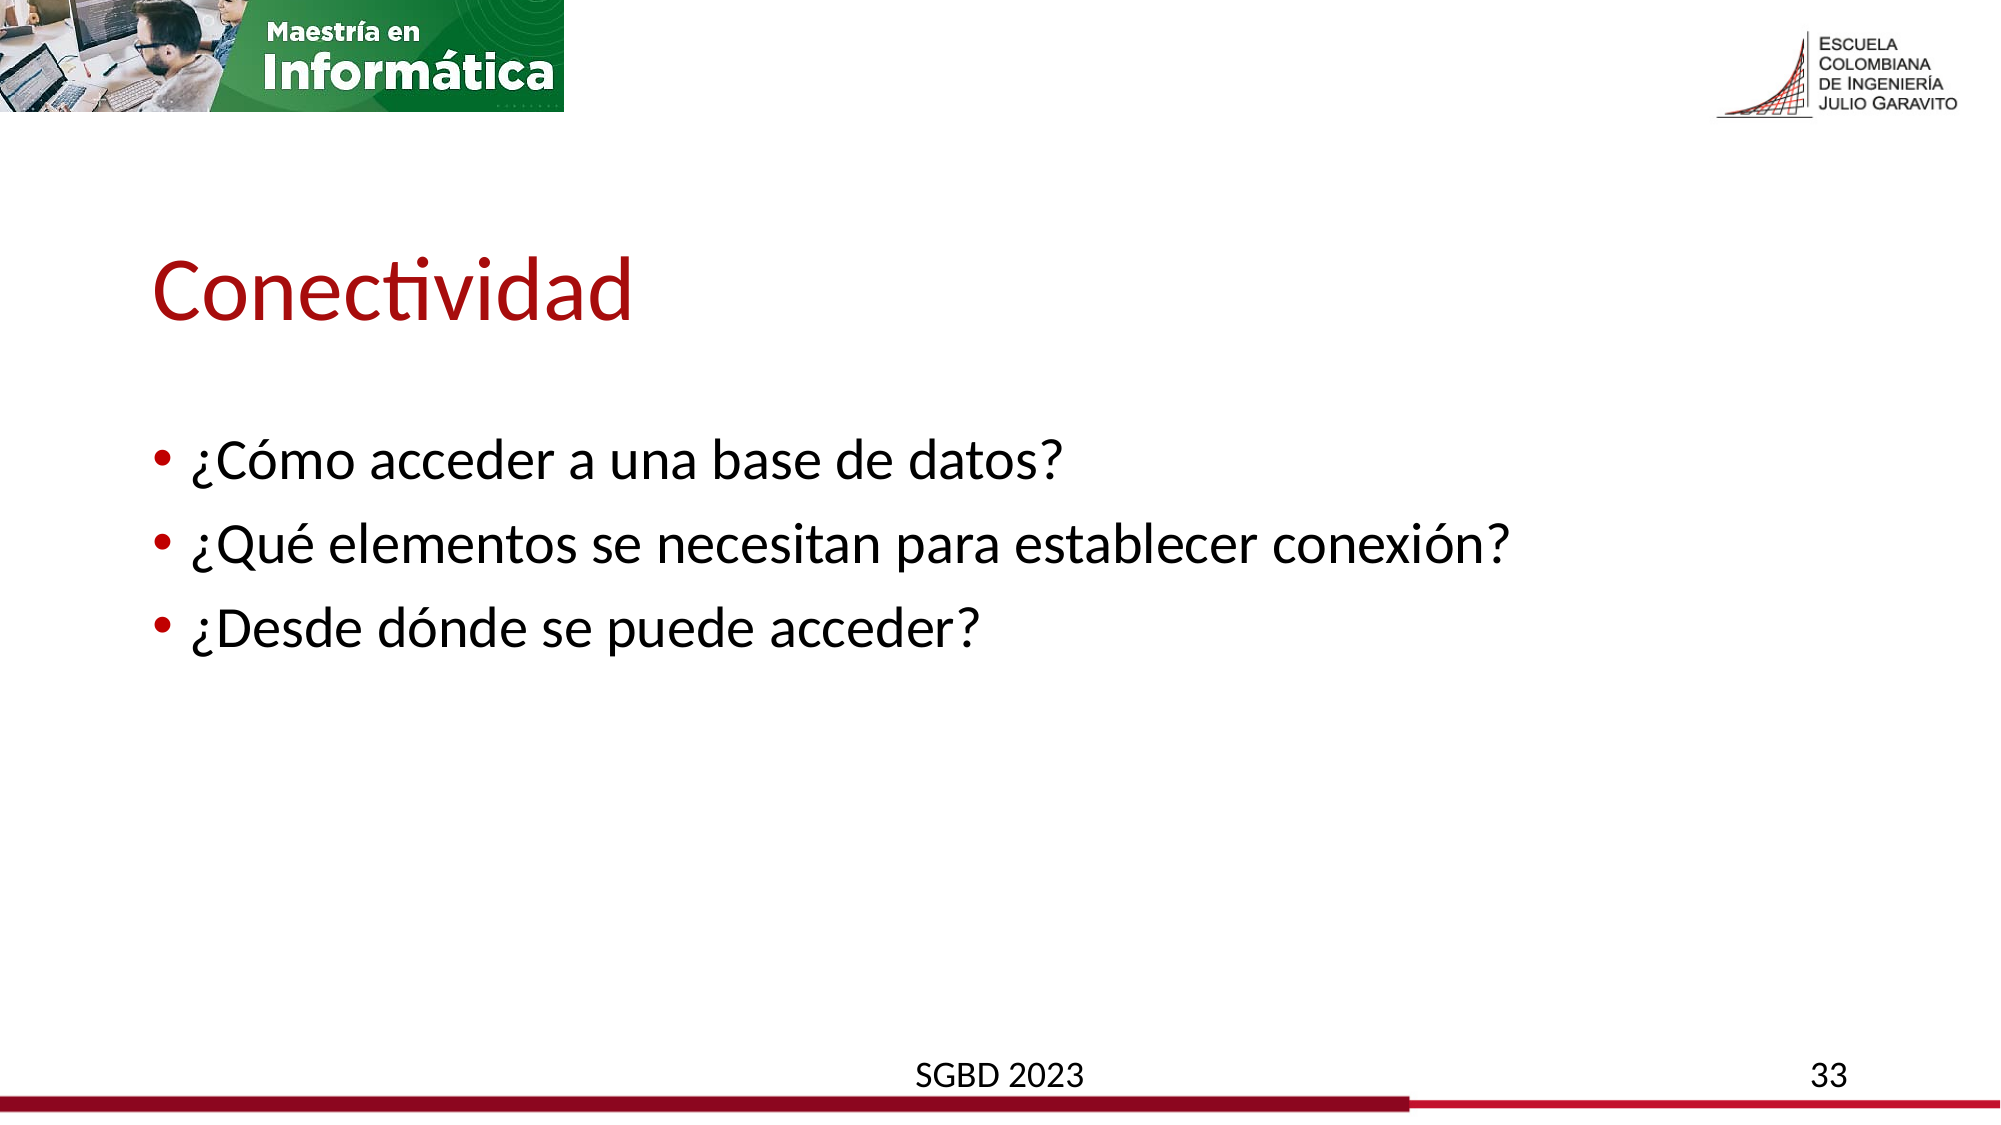

# Conectividad
¿Cómo acceder a una base de datos?
¿Qué elementos se necesitan para establecer conexión?
¿Desde dónde se puede acceder?
SGBD 2023
33